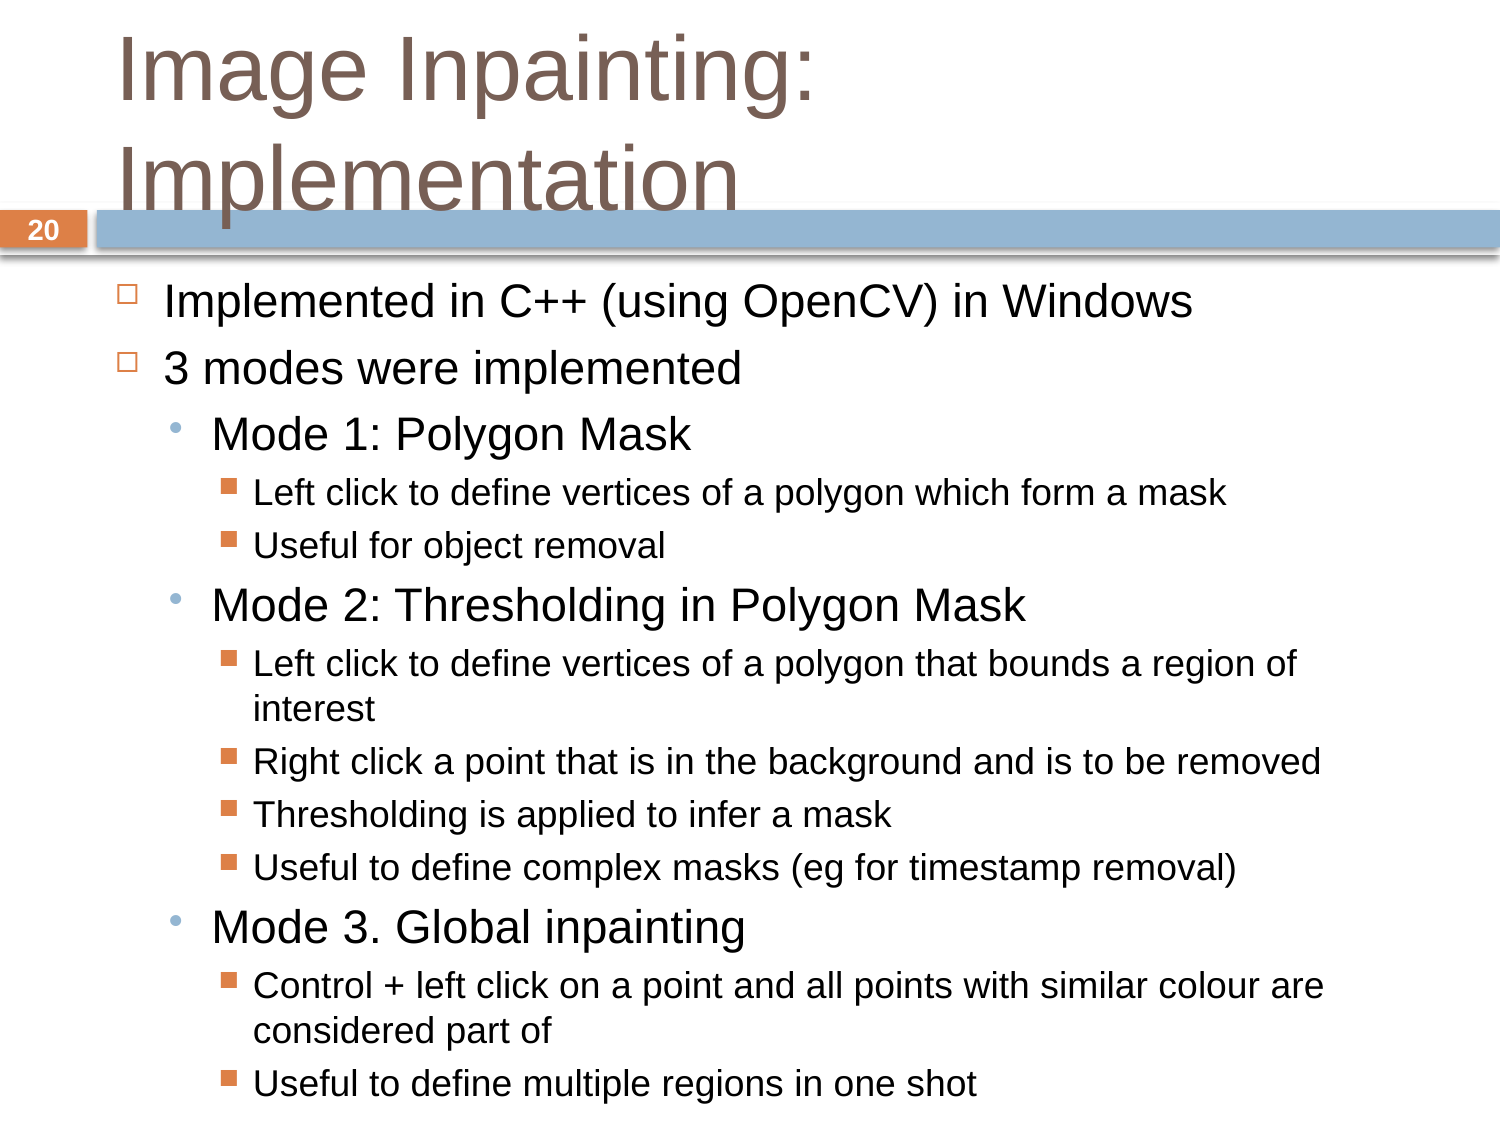

# Image Inpainting: Implementation
20
Implemented in C++ (using OpenCV) in Windows
3 modes were implemented
Mode 1: Polygon Mask
Left click to define vertices of a polygon which form a mask
Useful for object removal
Mode 2: Thresholding in Polygon Mask
Left click to define vertices of a polygon that bounds a region of interest
Right click a point that is in the background and is to be removed
Thresholding is applied to infer a mask
Useful to define complex masks (eg for timestamp removal)
Mode 3. Global inpainting
Control + left click on a point and all points with similar colour are considered part of
Useful to define multiple regions in one shot